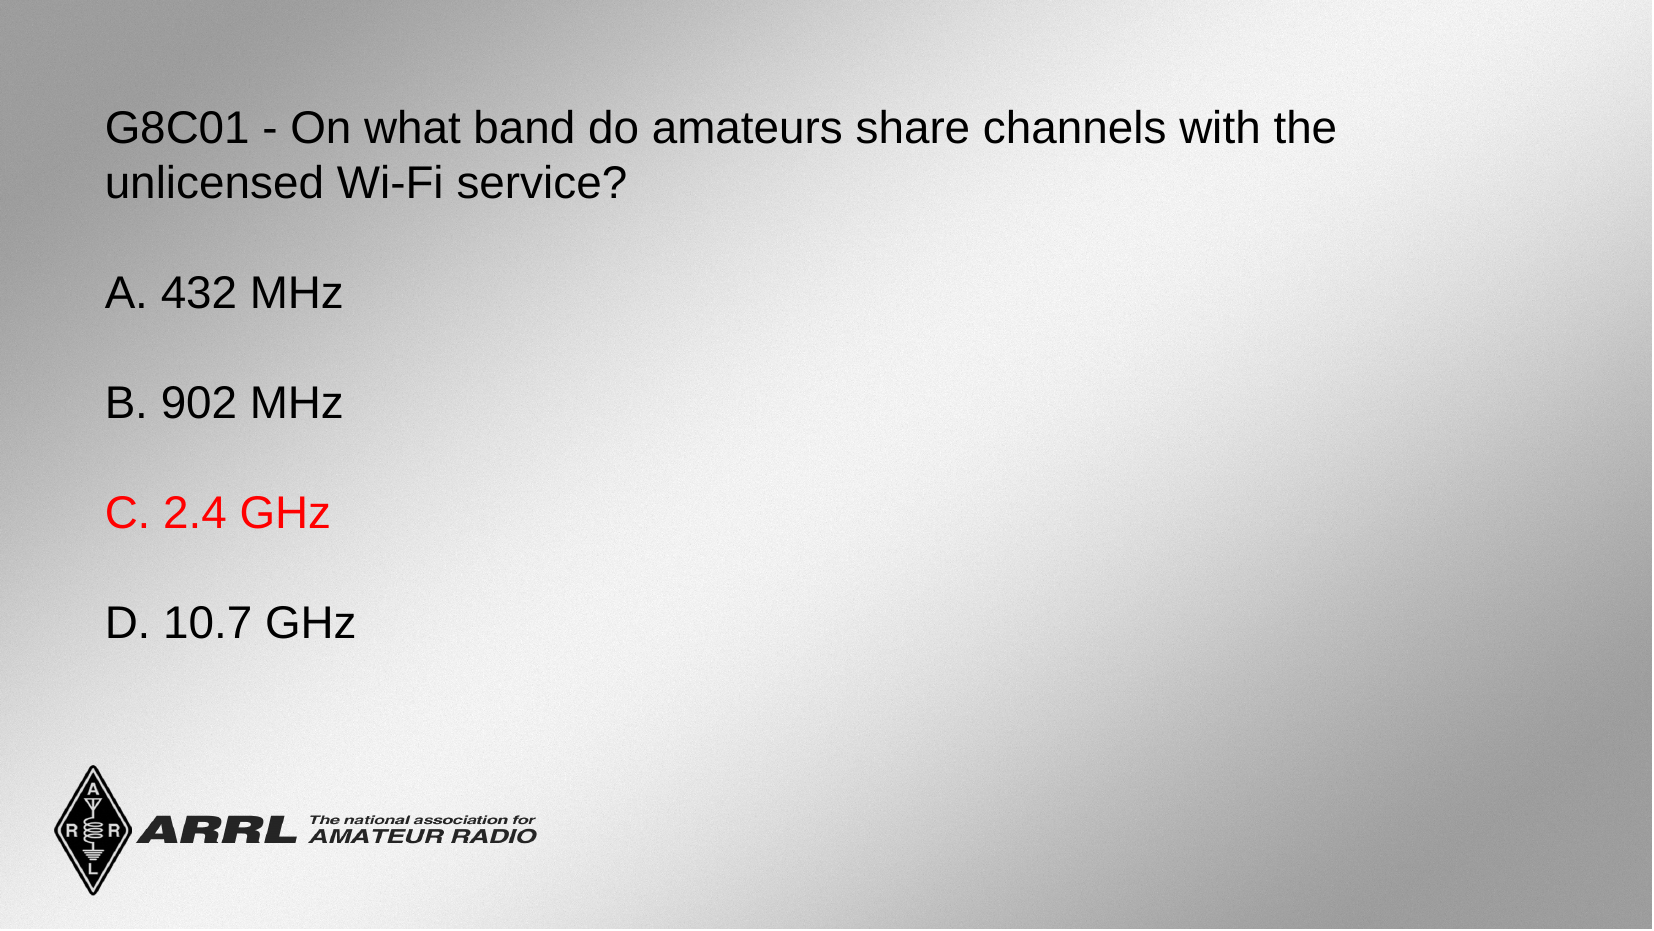

G8C01 - On what band do amateurs share channels with the unlicensed Wi-Fi service?

A. 432 MHz

B. 902 MHz

C. 2.4 GHz

D. 10.7 GHz